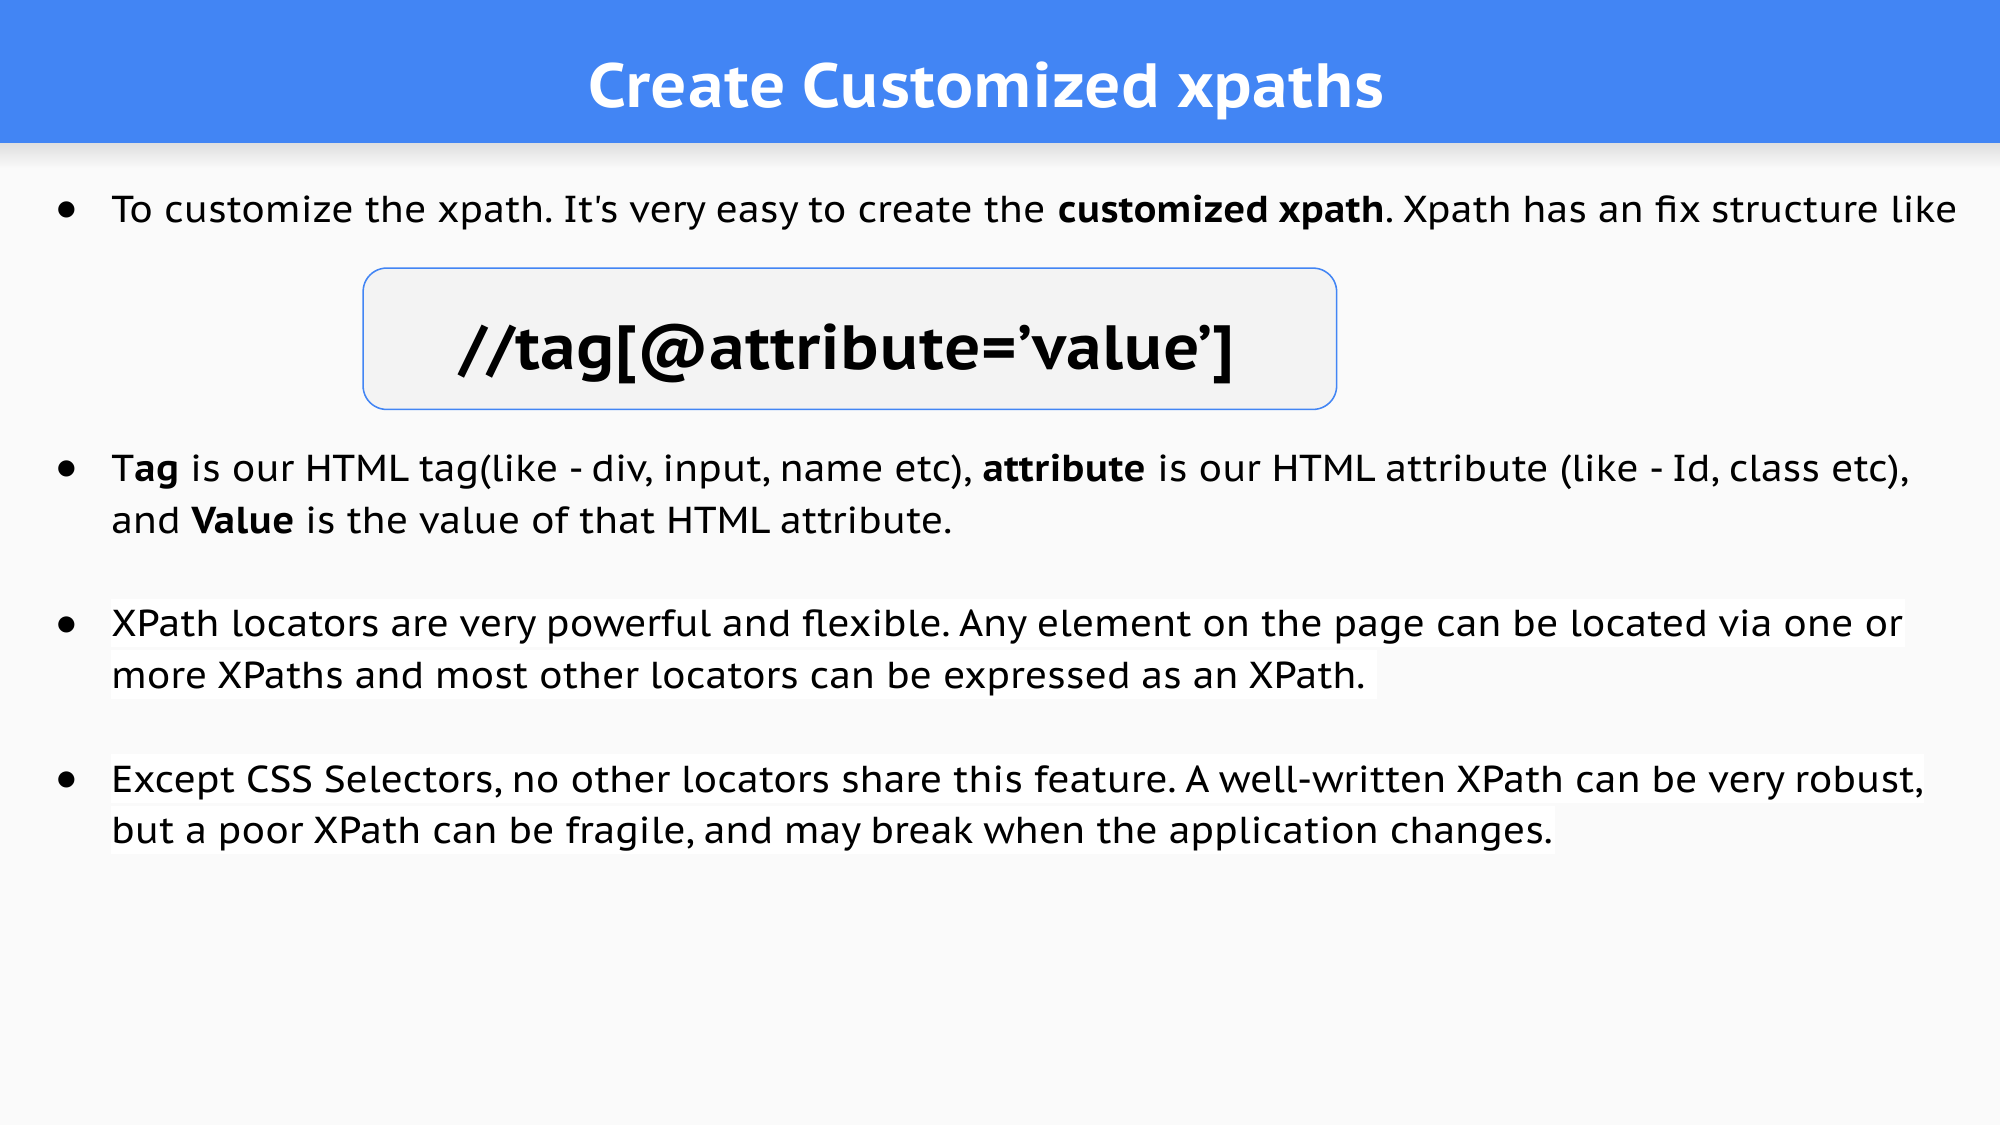

# Create Customized xpaths
To customize the xpath. It's very easy to create the customized xpath. Xpath has an fix structure like

Tag is our HTML tag(like - div, input, name etc), attribute is our HTML attribute (like - Id, class etc), and Value is the value of that HTML attribute.

XPath locators are very powerful and flexible. Any element on the page can be located via one or more XPaths and most other locators can be expressed as an XPath.

Except CSS Selectors, no other locators share this feature. A well-written XPath can be very robust, but a poor XPath can be fragile, and may break when the application changes.
//tag[@attribute=’value’]